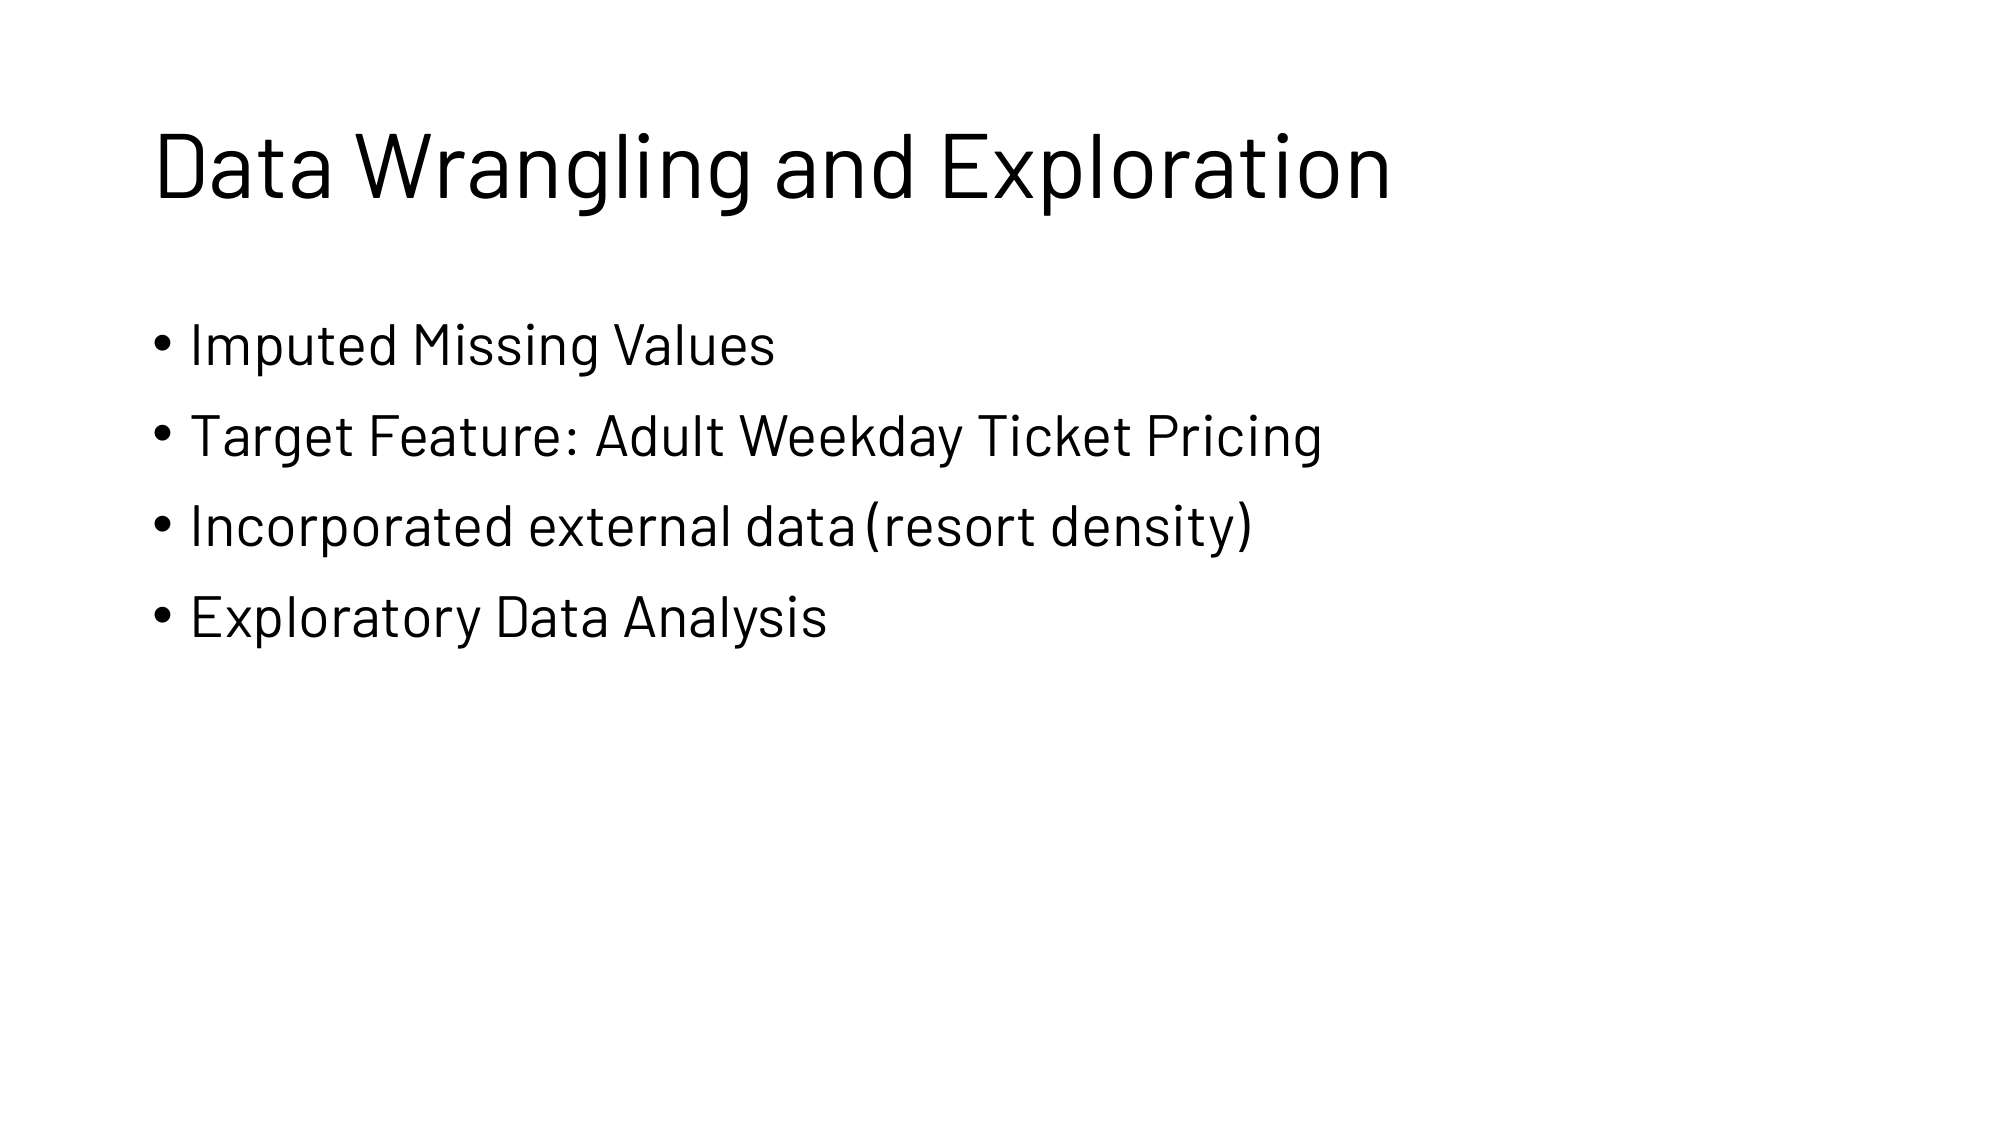

# Data Wrangling and Exploration
Imputed Missing Values
Target Feature: Adult Weekday Ticket Pricing
Incorporated external data (resort density)
Exploratory Data Analysis